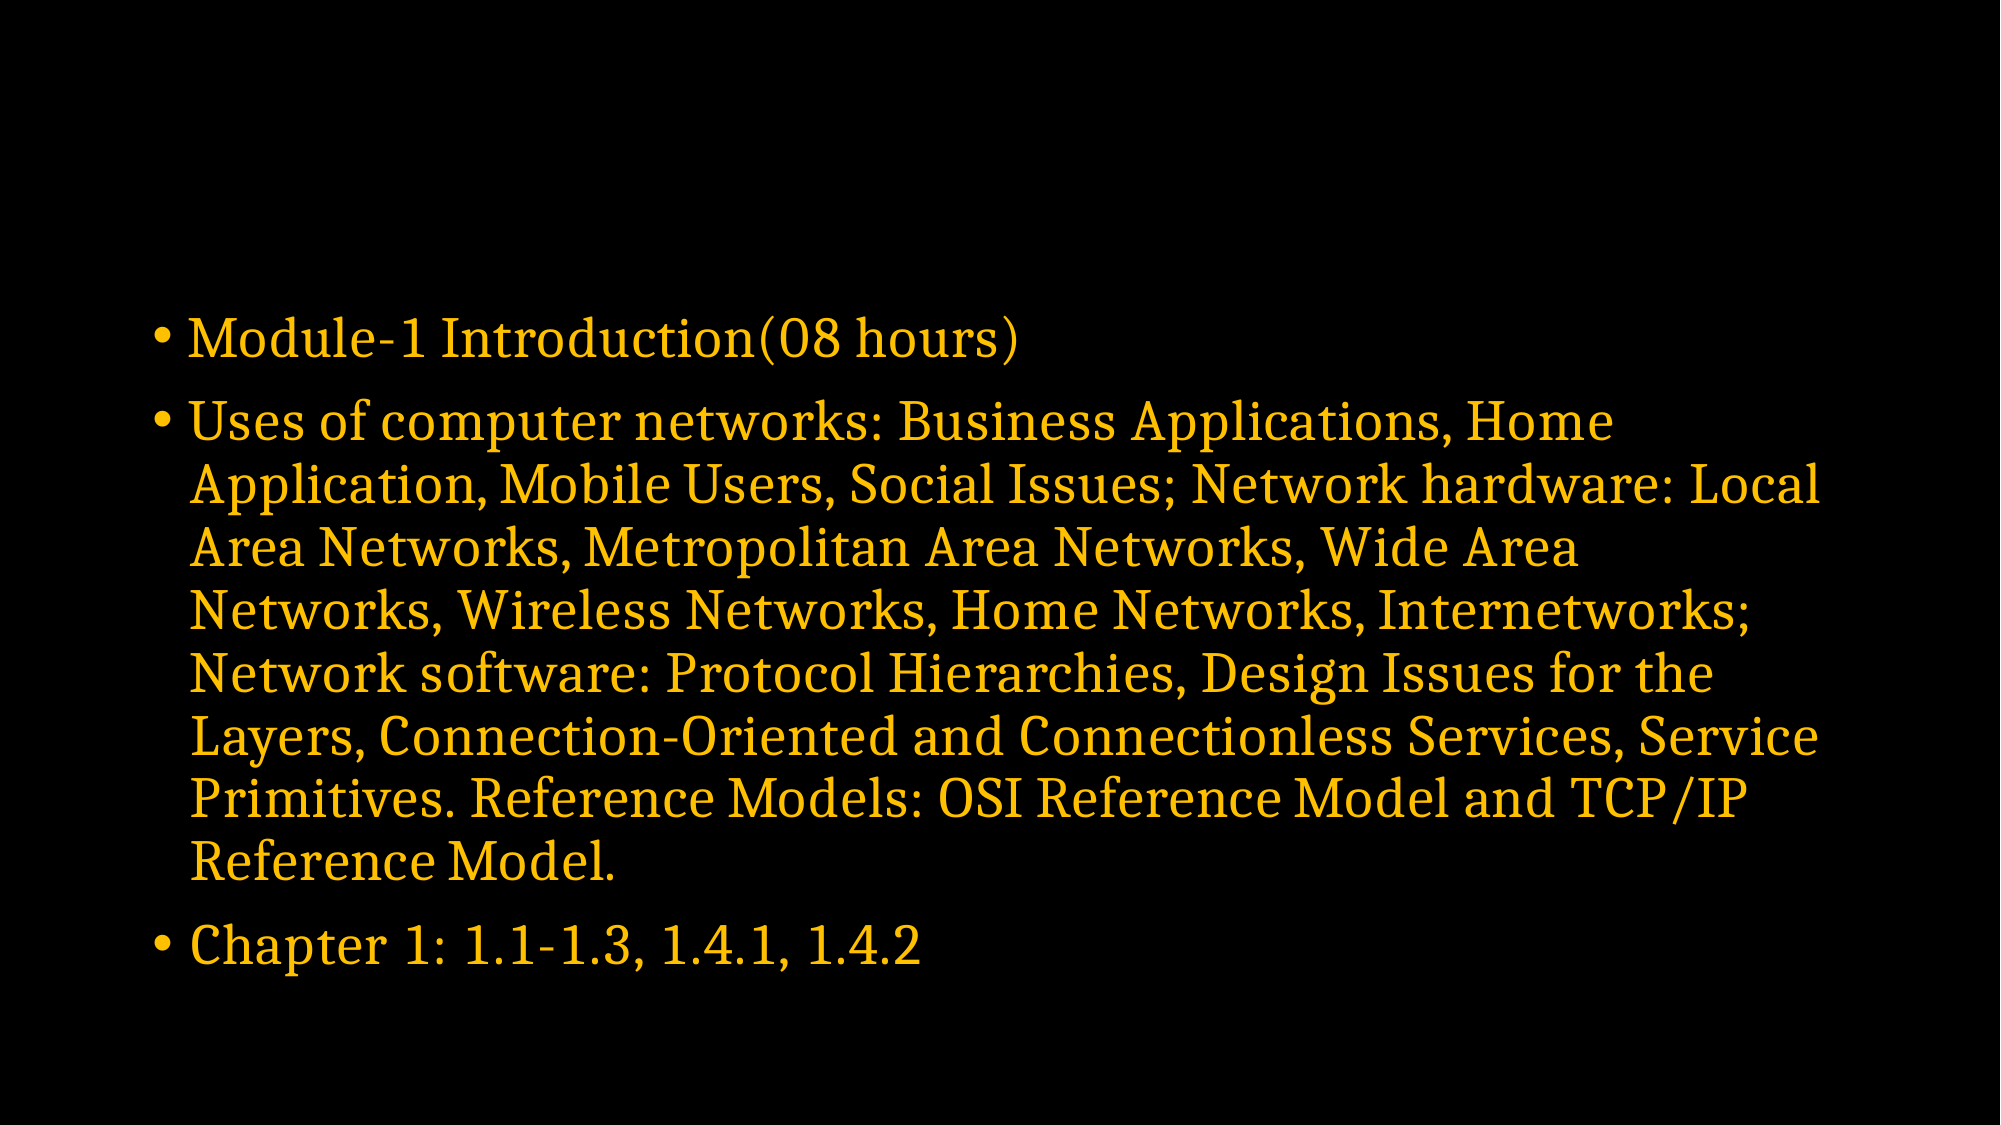

#
Module-1 Introduction(08 hours)
Uses of computer networks: Business Applications, Home Application, Mobile Users, Social Issues; Network hardware: Local Area Networks, Metropolitan Area Networks, Wide Area Networks, Wireless Networks, Home Networks, Internetworks; Network software: Protocol Hierarchies, Design Issues for the Layers, Connection-Oriented and Connectionless Services, Service Primitives. Reference Models: OSI Reference Model and TCP/IP Reference Model.
Chapter 1: 1.1-1.3, 1.4.1, 1.4.2